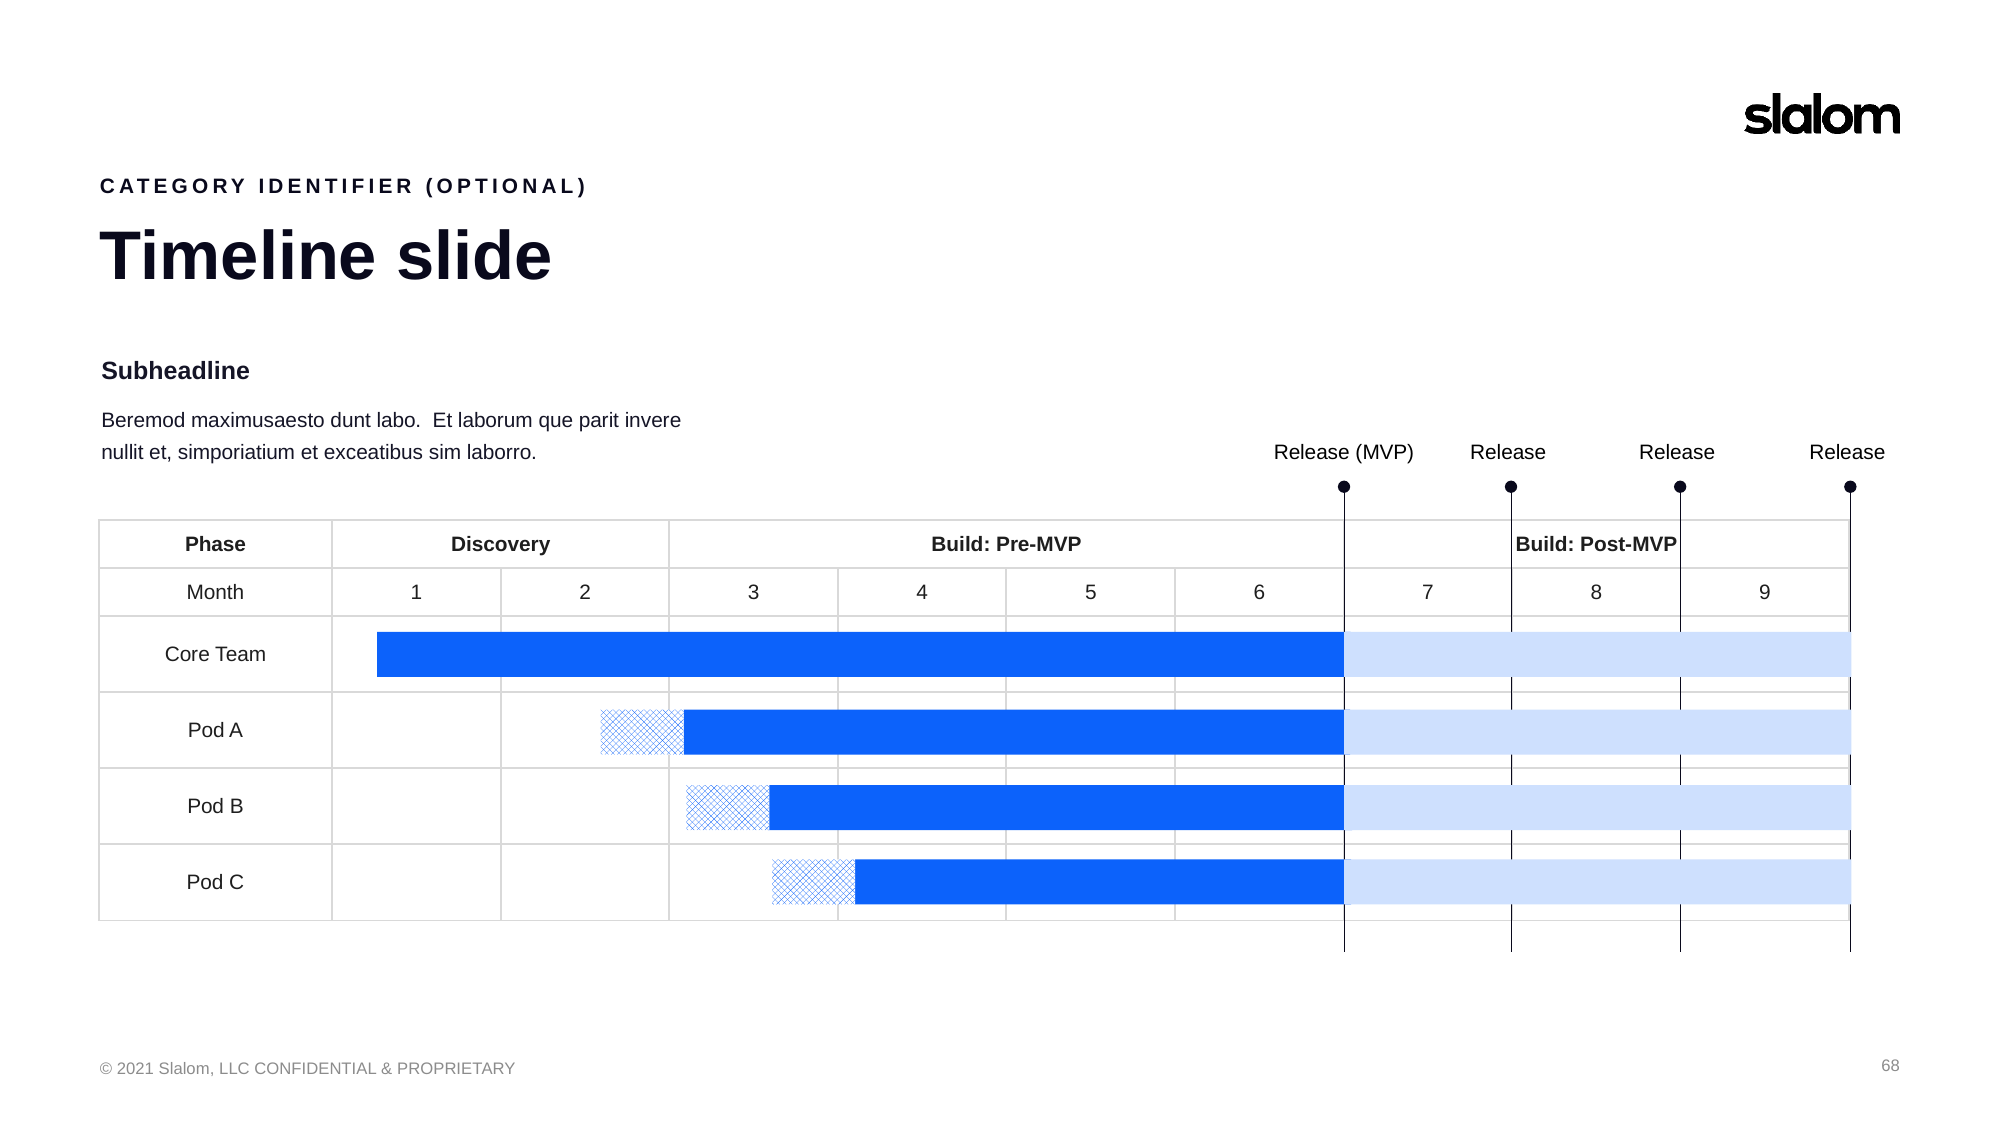

CATEGORY IDENTIFIER (OPTIONAL)
Timeline slide
Subheadline
Beremod maximusaesto dunt labo.  Et laborum que parit invere nullit et, simporiatium et exceatibus sim laborro.
Release (MVP)
Release
Release
Release
| Phase | Discovery |  | Build: Pre-MVP |  |  |  | Build: Post-MVP |  |  |
| --- | --- | --- | --- | --- | --- | --- | --- | --- | --- |
| Month | 1 | 2 | 3 | 4 | 5 | 6 | 7 | 8 | 9 |
| Core Team |  |  |  |  |  |  |  |  |  |
| Pod A |  |  |  |  |  |  |  |  |  |
| Pod B |  |  |  |  |  |  |  |  |  |
| Pod C |  |  |  |  |  |  |  |  |  |

68
© 2021 Slalom, LLC CONFIDENTIAL & PROPRIETARY